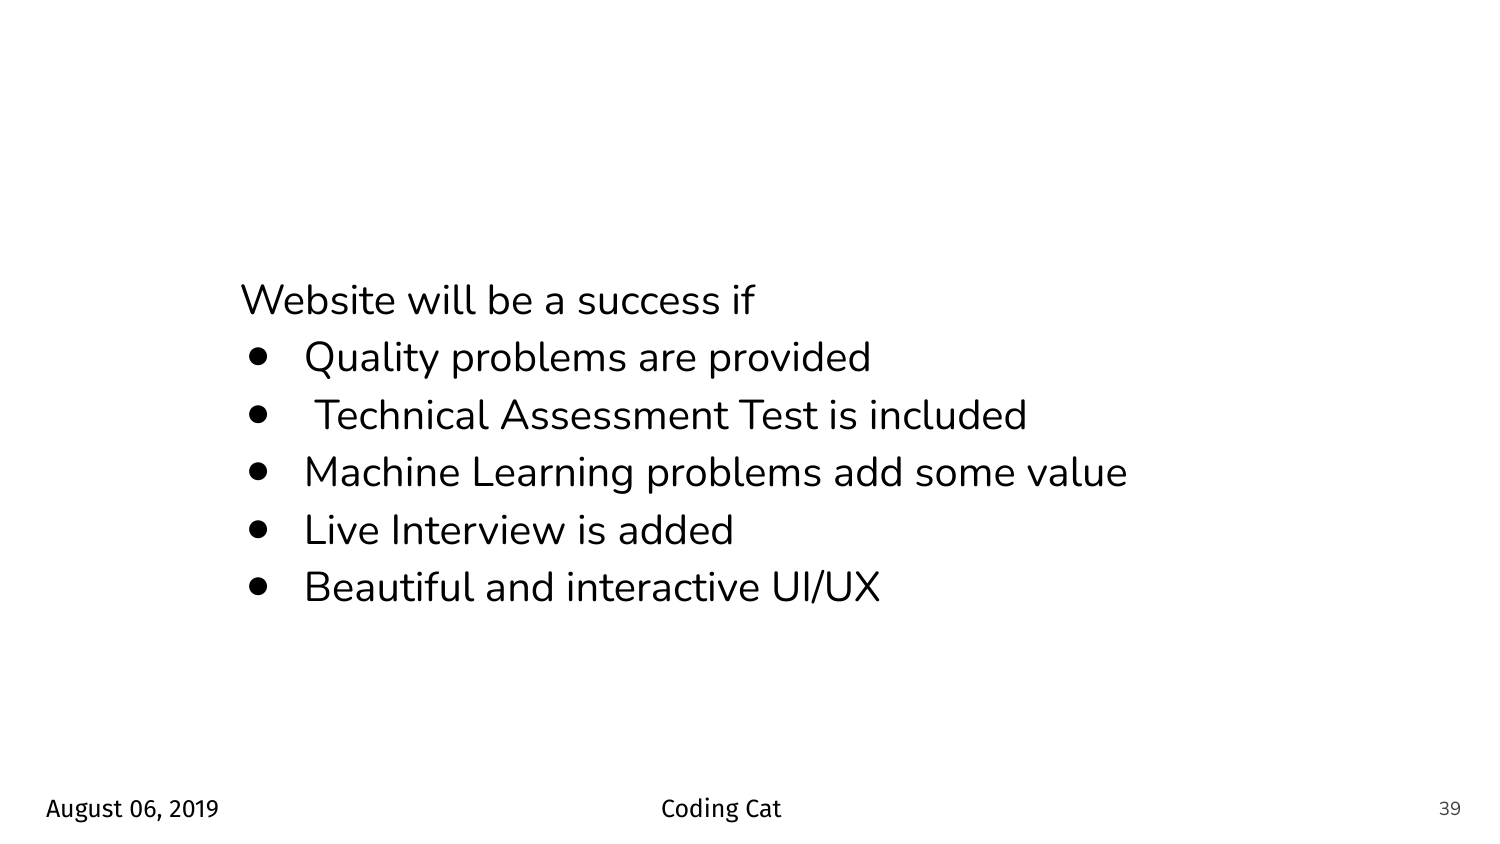

Website will be a success if
Quality problems are provided
 Technical Assessment Test is included
Machine Learning problems add some value
Live Interview is added
Beautiful and interactive UI/UX
August 06, 2019
Coding Cat
39